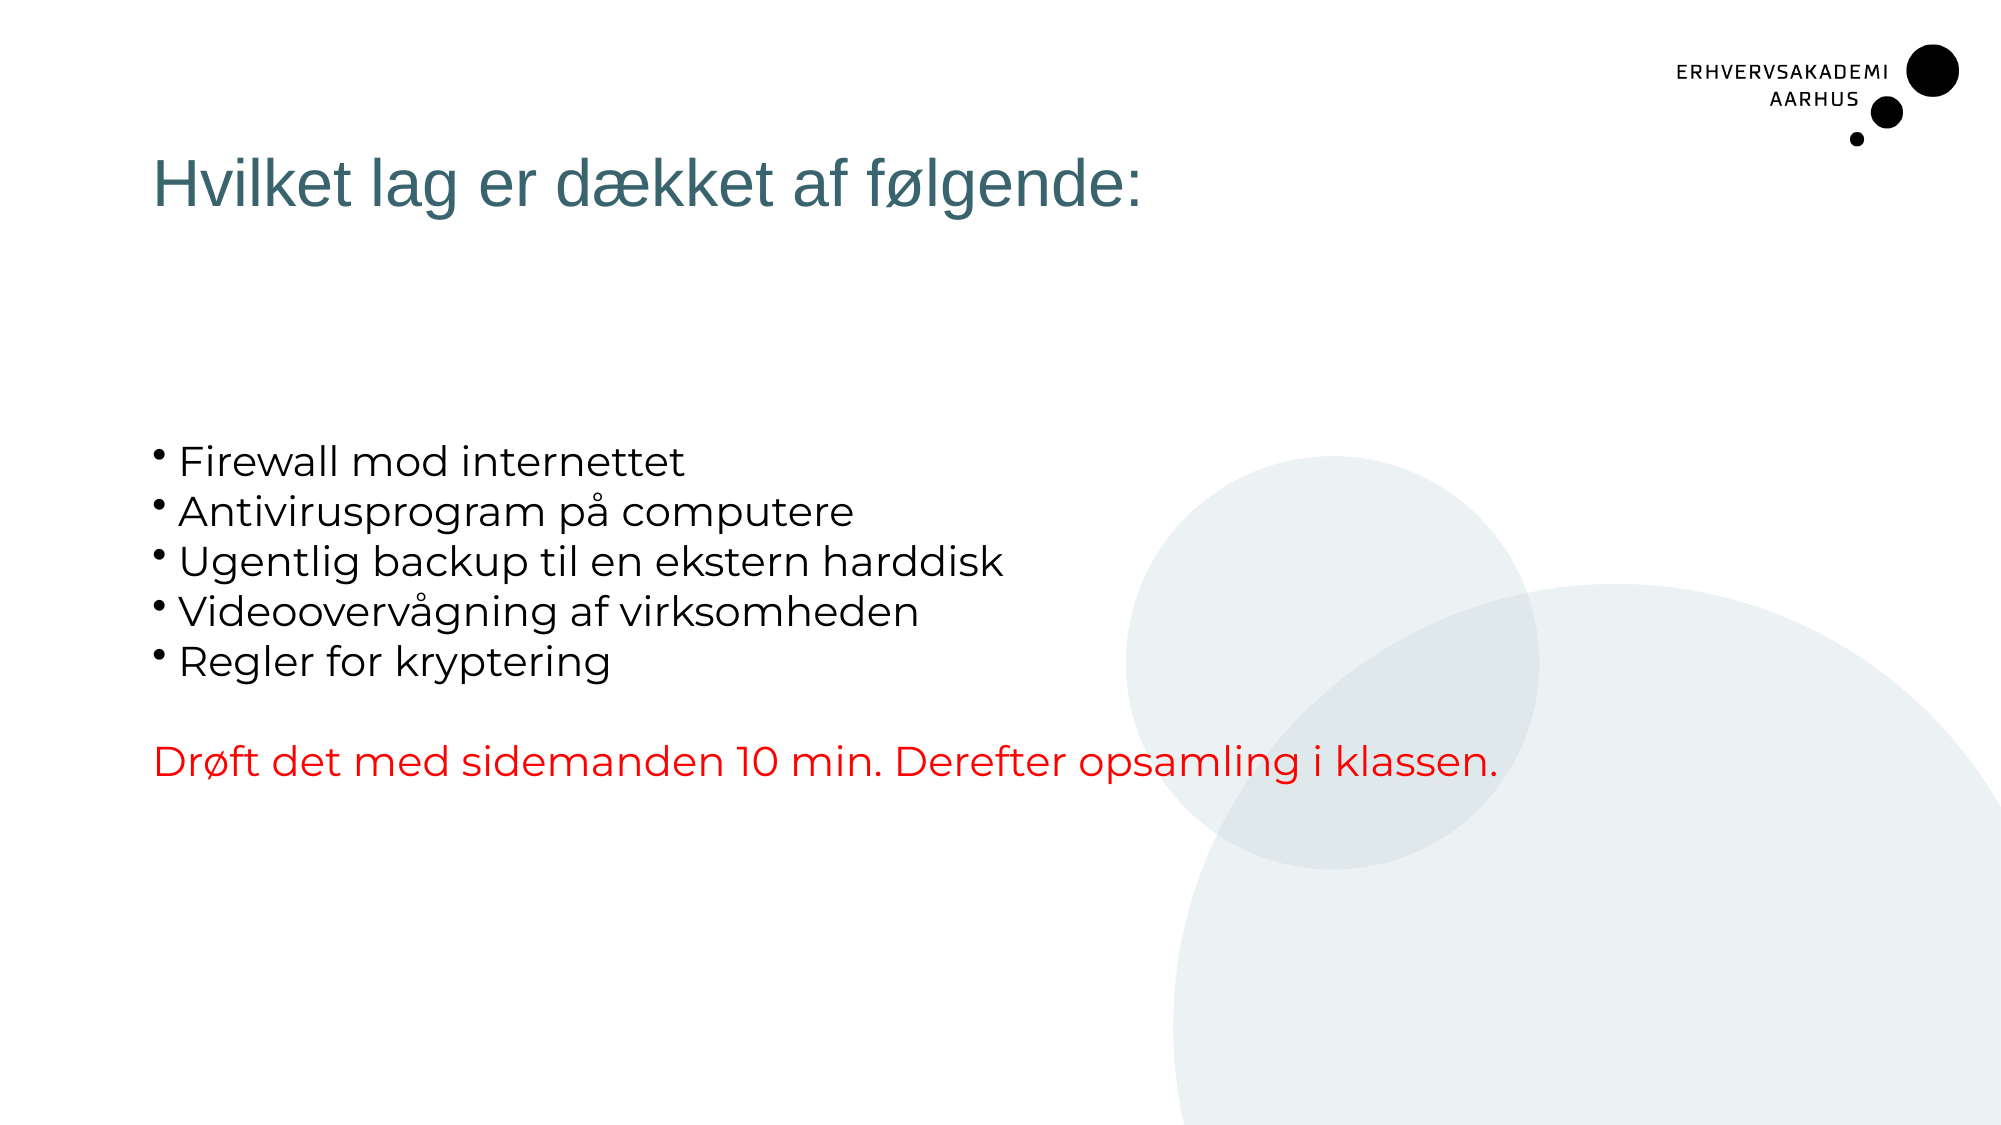

# Hvilket lag er dækket af følgende:

 Firewall mod internettet
 Antivirusprogram på computere
 Ugentlig backup til en ekstern harddisk
 Videoovervågning af virksomheden
 Regler for kryptering

Drøft det med sidemanden 10 min. Derefter opsamling i klassen.